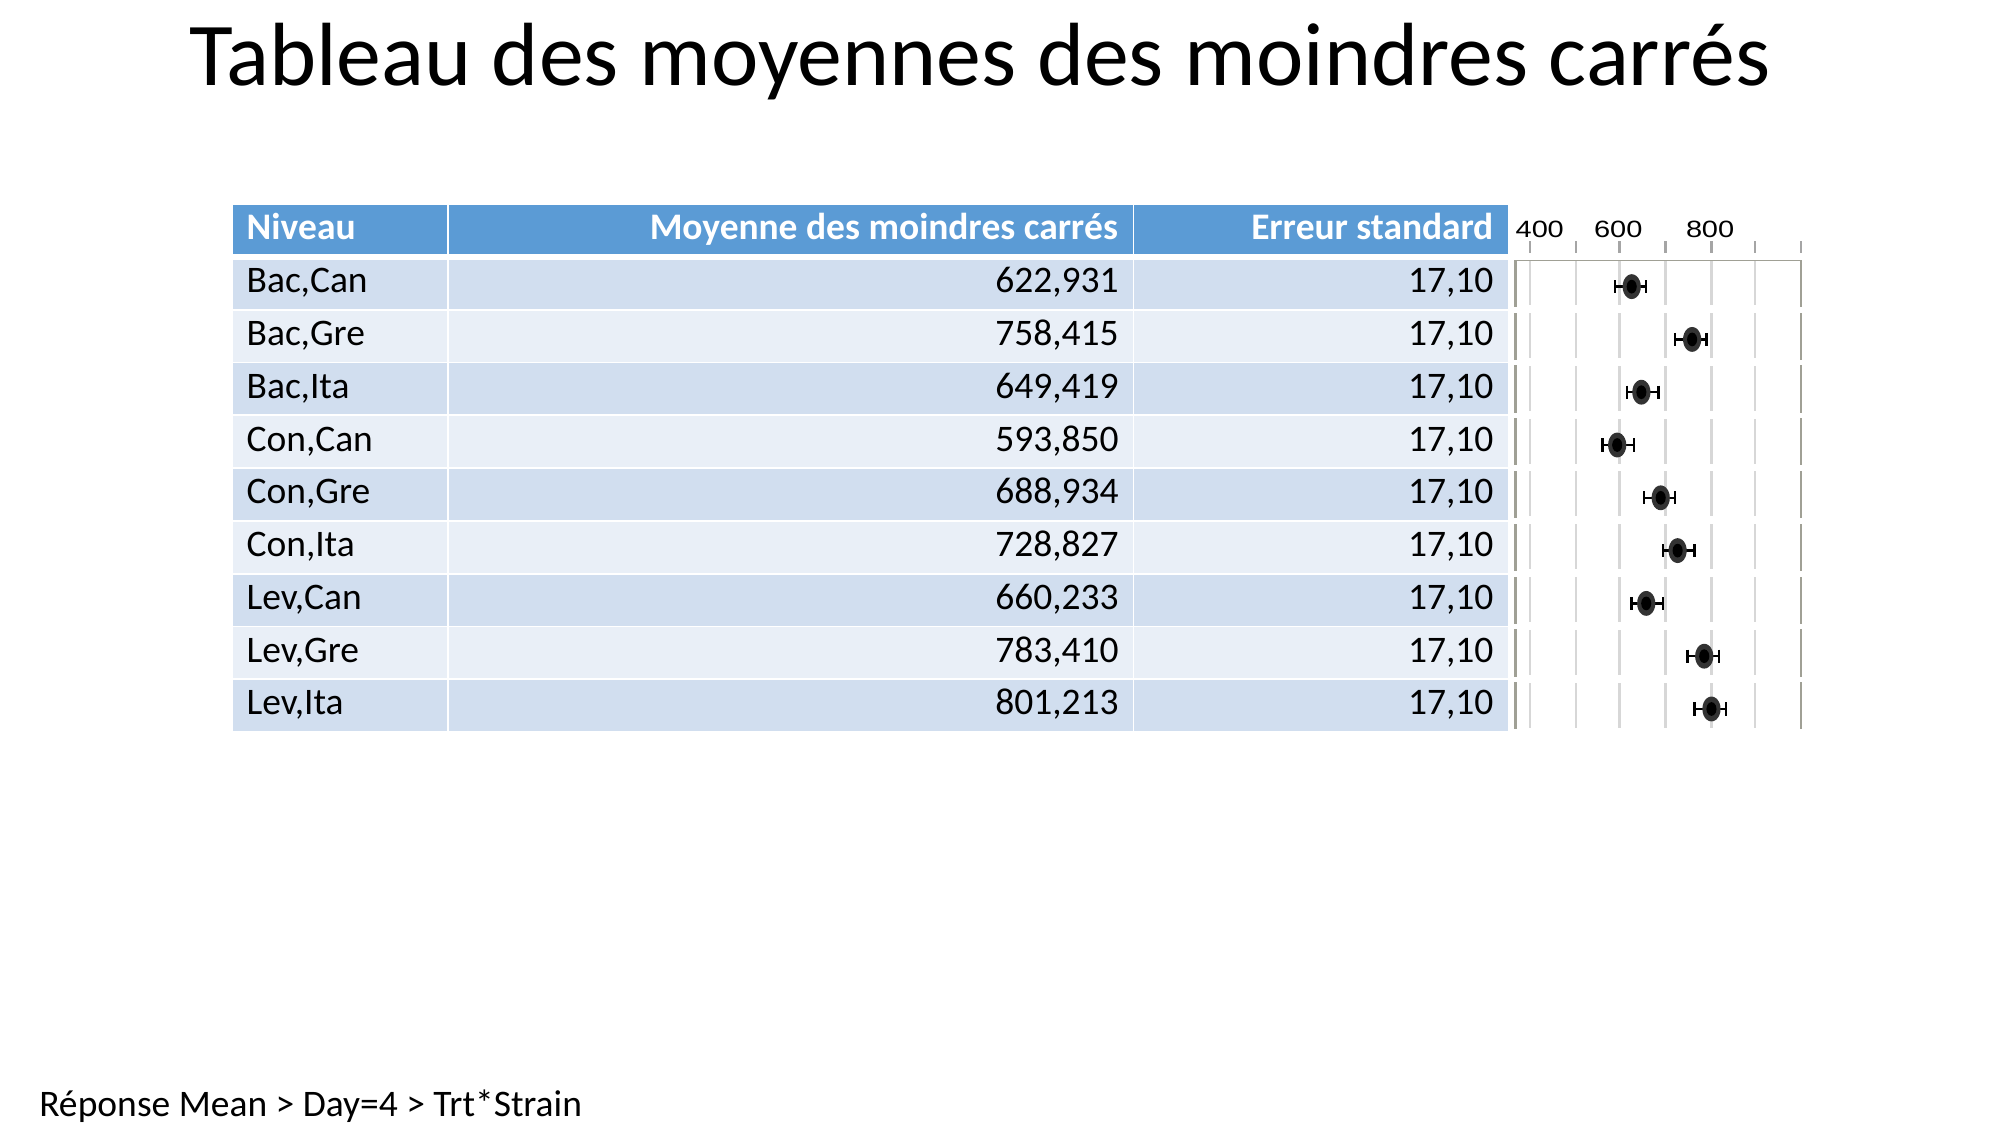

# Tableau des moyennes des moindres carrés
| Niveau | Moyenne des moindres carrés | Erreur standard |  |
| --- | --- | --- | --- |
| Bac,Can | 622,931 | 17,10 |  |
| Bac,Gre | 758,415 | 17,10 |  |
| Bac,Ita | 649,419 | 17,10 |  |
| Con,Can | 593,850 | 17,10 |  |
| Con,Gre | 688,934 | 17,10 |  |
| Con,Ita | 728,827 | 17,10 |  |
| Lev,Can | 660,233 | 17,10 |  |
| Lev,Gre | 783,410 | 17,10 |  |
| Lev,Ita | 801,213 | 17,10 |  |
Réponse Mean > Day=4 > Trt*Strain